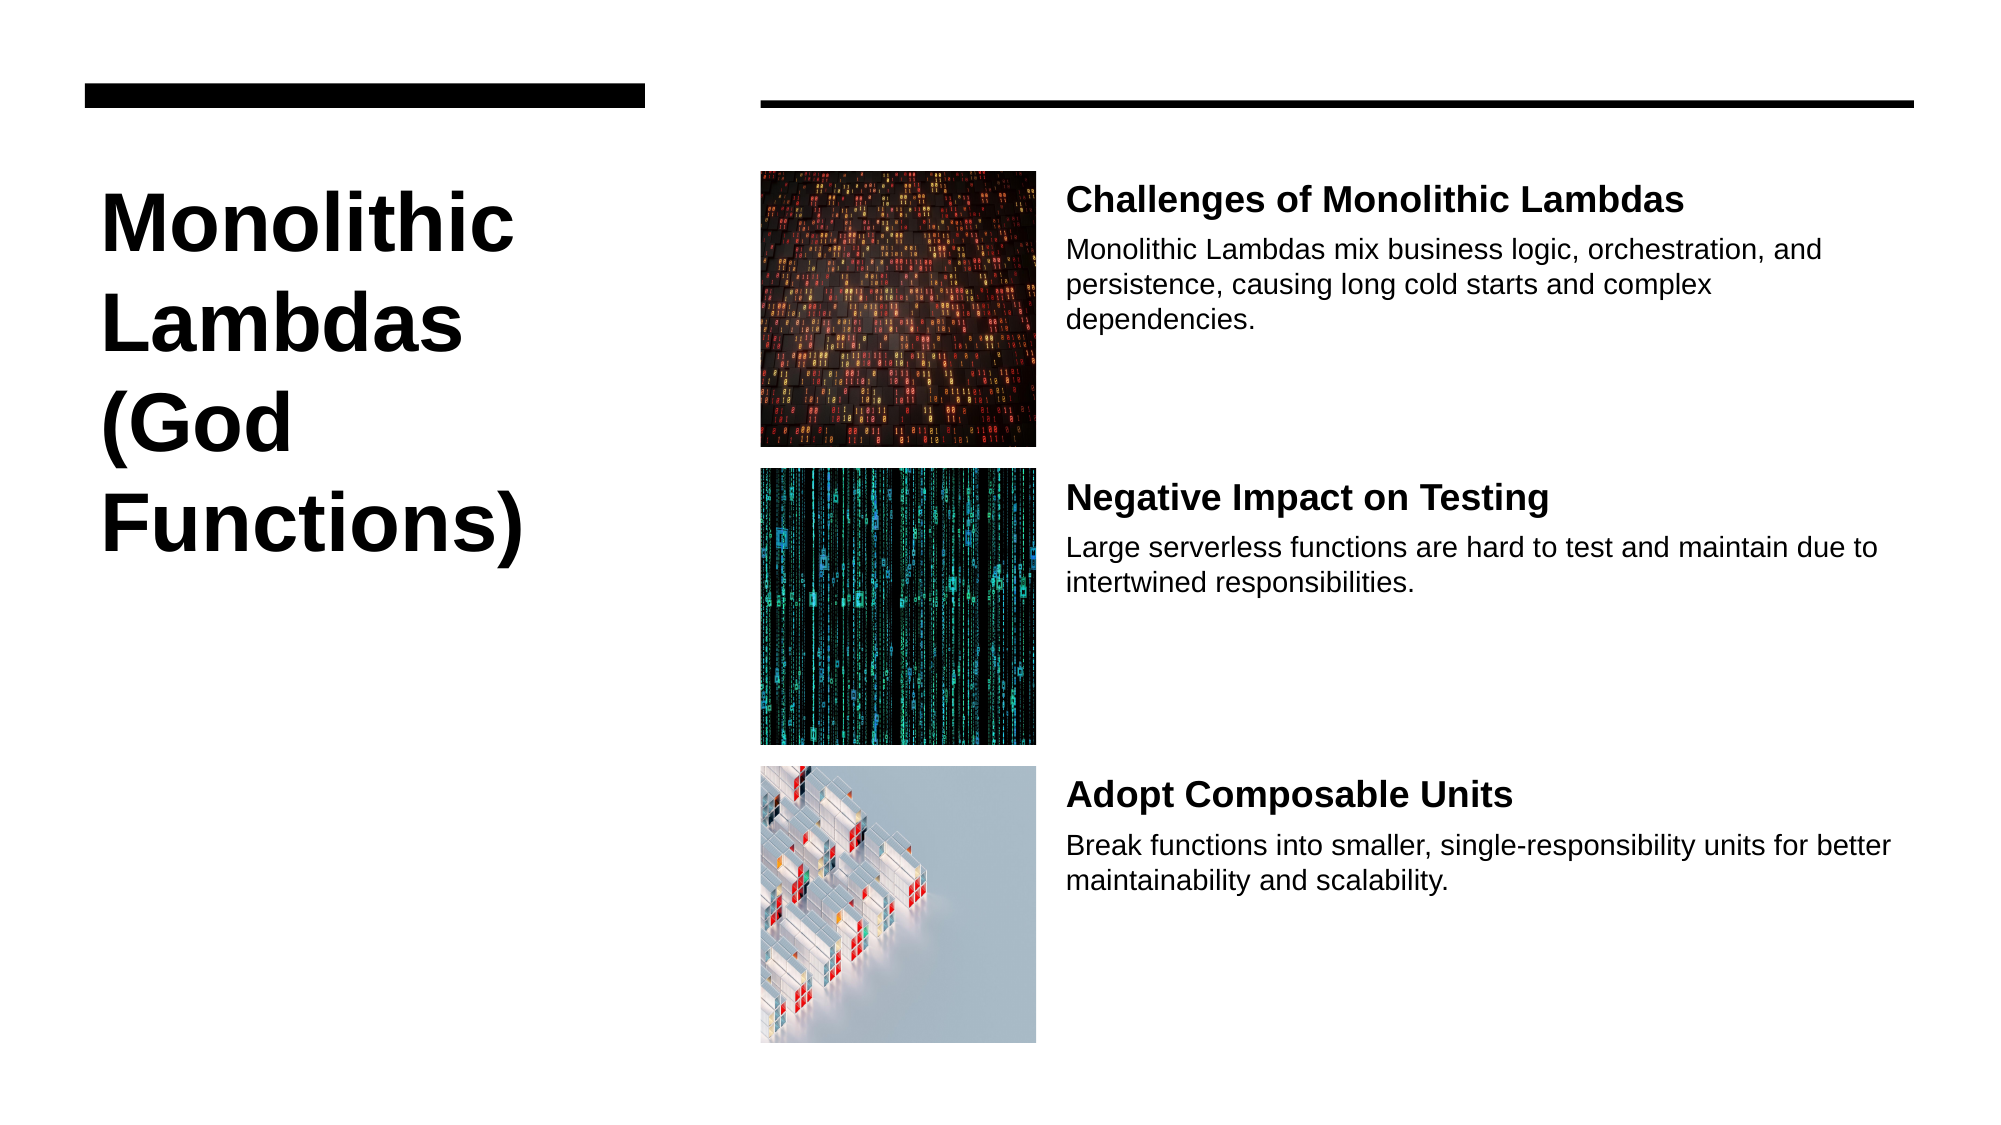

# Monolithic Lambdas (God Functions)
Challenges of Monolithic Lambdas
Monolithic Lambdas mix business logic, orchestration, and persistence, causing long cold starts and complex dependencies.
Negative Impact on Testing
Large serverless functions are hard to test and maintain due to intertwined responsibilities.
Adopt Composable Units
Break functions into smaller, single-responsibility units for better maintainability and scalability.